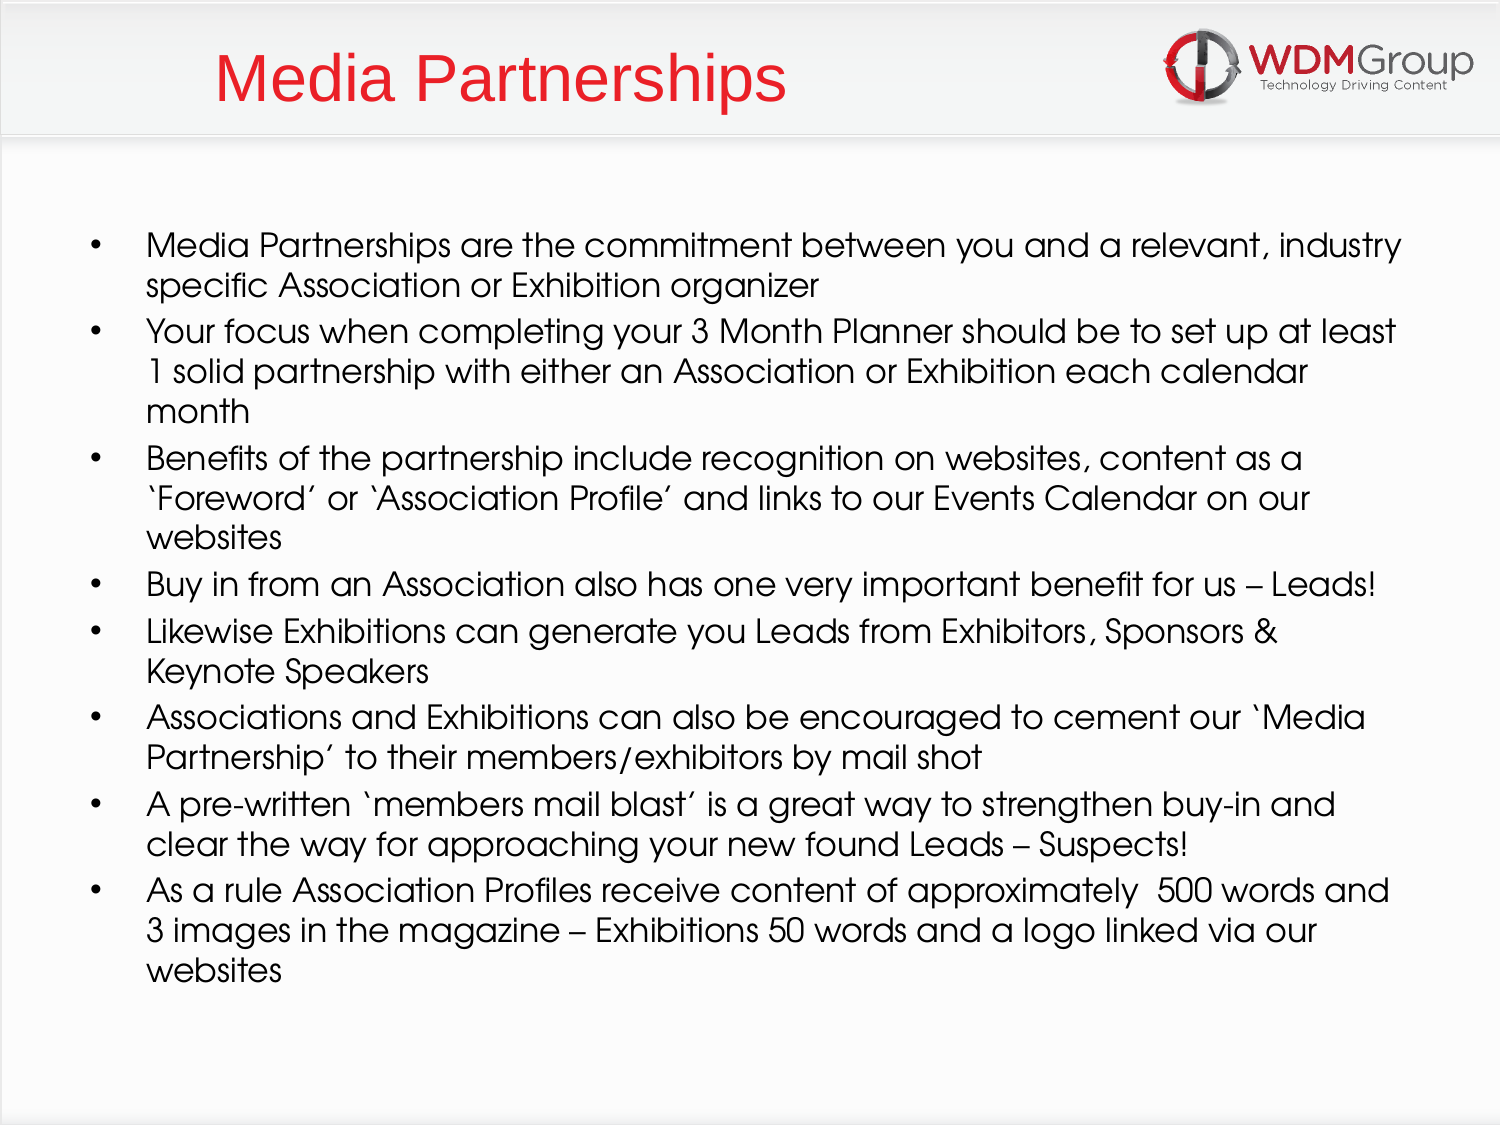

Media Partnerships
Media Partnerships are the commitment between you and a relevant, industry specific Association or Exhibition organizer
Your focus when completing your 3 Month Planner should be to set up at least 1 solid partnership with either an Association or Exhibition each calendar month
Benefits of the partnership include recognition on websites, content as a ‘Foreword’ or ‘Association Profile’ and links to our Events Calendar on our websites
Buy in from an Association also has one very important benefit for us – Leads!
Likewise Exhibitions can generate you Leads from Exhibitors, Sponsors & Keynote Speakers
Associations and Exhibitions can also be encouraged to cement our ‘Media Partnership’ to their members/exhibitors by mail shot
A pre-written ‘members mail blast’ is a great way to strengthen buy-in and clear the way for approaching your new found Leads – Suspects!
As a rule Association Profiles receive content of approximately  500 words and 3 images in the magazine – Exhibitions 50 words and a logo linked via our websites